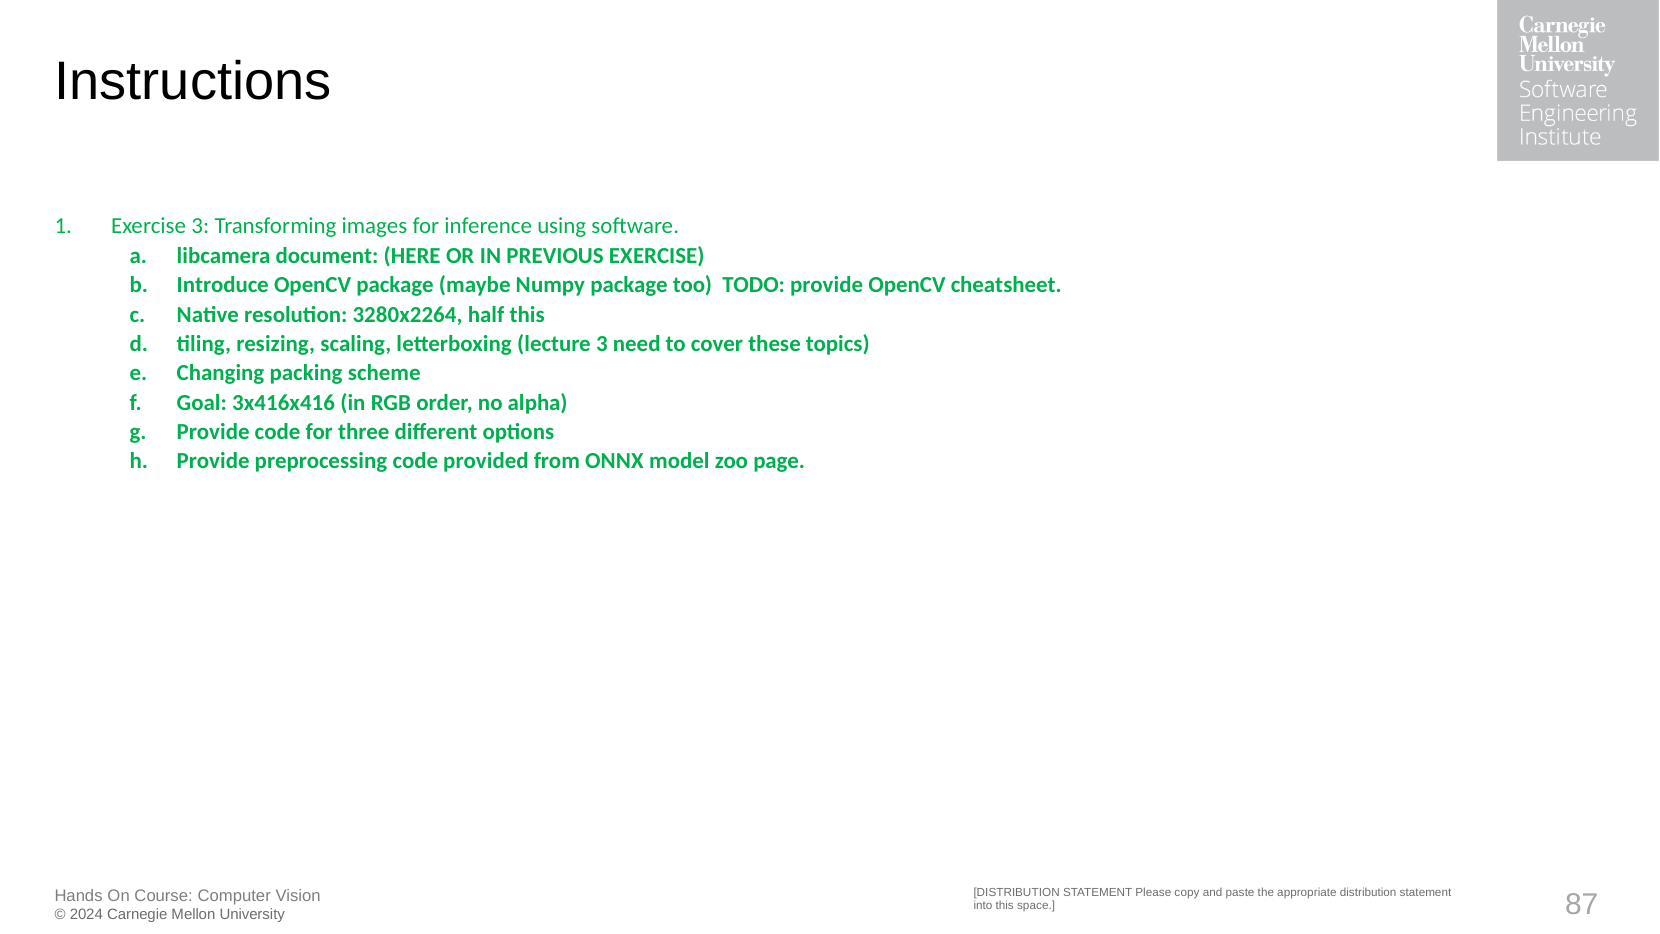

# Instructions
Exercise 3: Transforming images for inference using software.
libcamera document: (HERE OR IN PREVIOUS EXERCISE)
Introduce OpenCV package (maybe Numpy package too)  TODO: provide OpenCV cheatsheet.
Native resolution: 3280x2264, half this
tiling, resizing, scaling, letterboxing (lecture 3 need to cover these topics)
Changing packing scheme
Goal: 3x416x416 (in RGB order, no alpha)
Provide code for three different options
Provide preprocessing code provided from ONNX model zoo page.